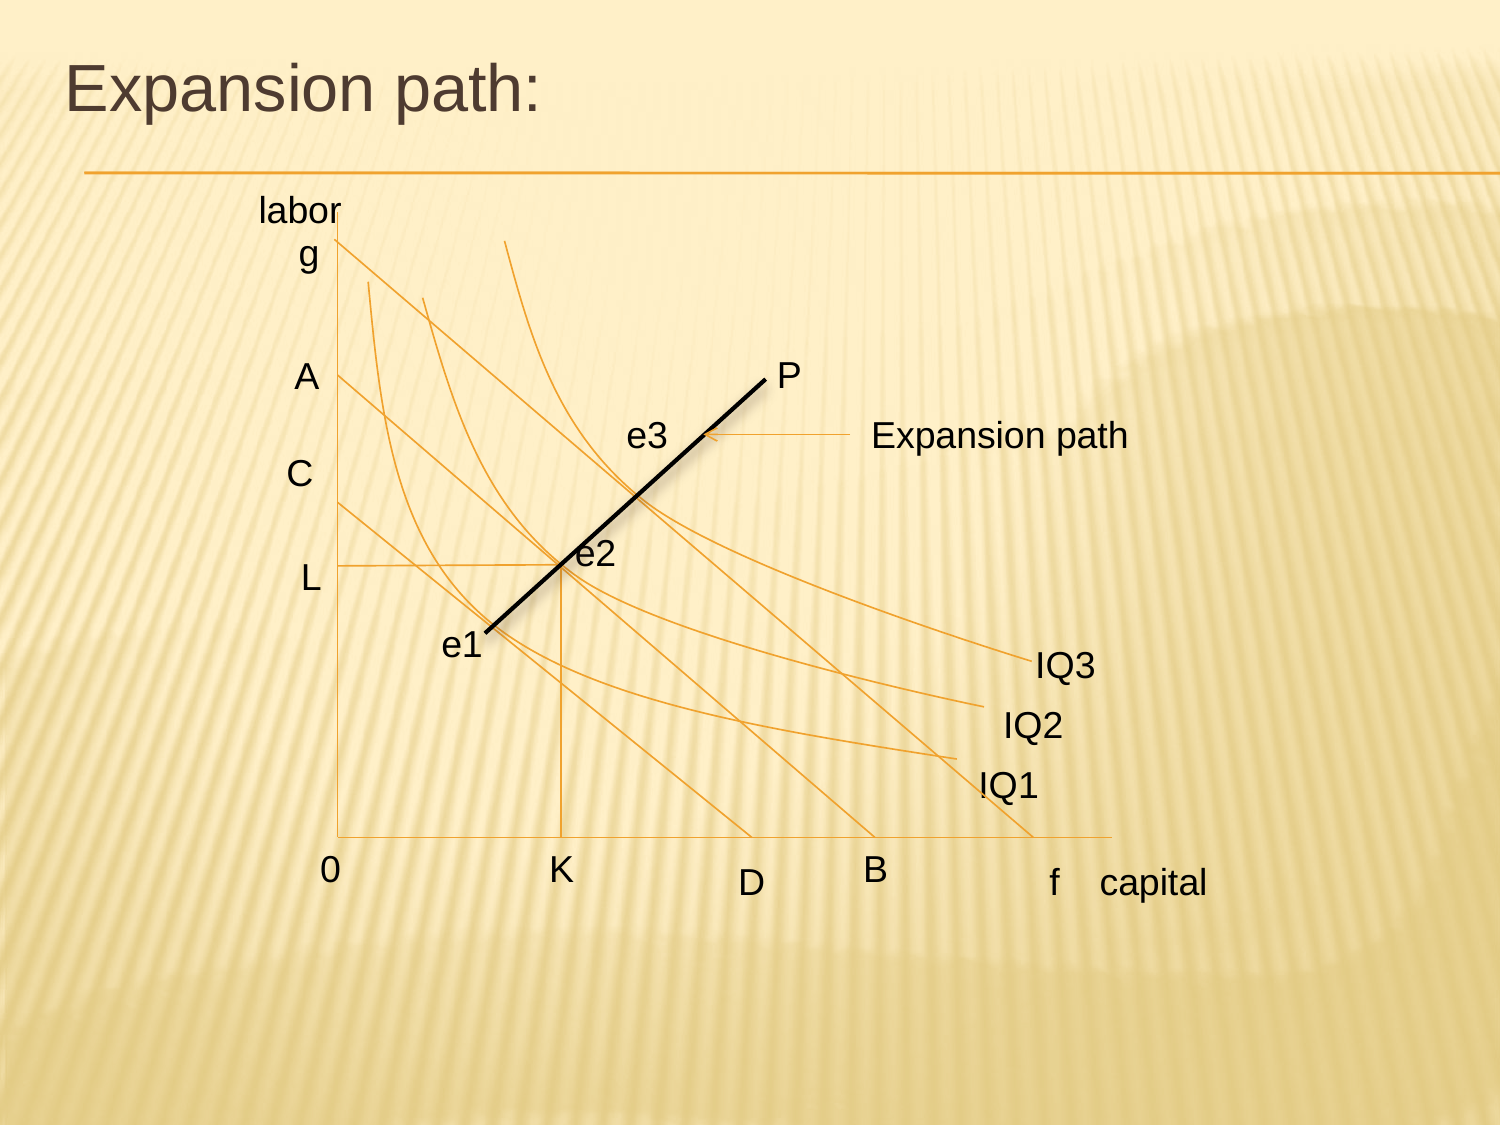

Expansion path:
labor
g

P
A
e3
Expansion path
C
e2
L
e1
IQ3
IQ2
IQ1
0
K
B
D
f
capital